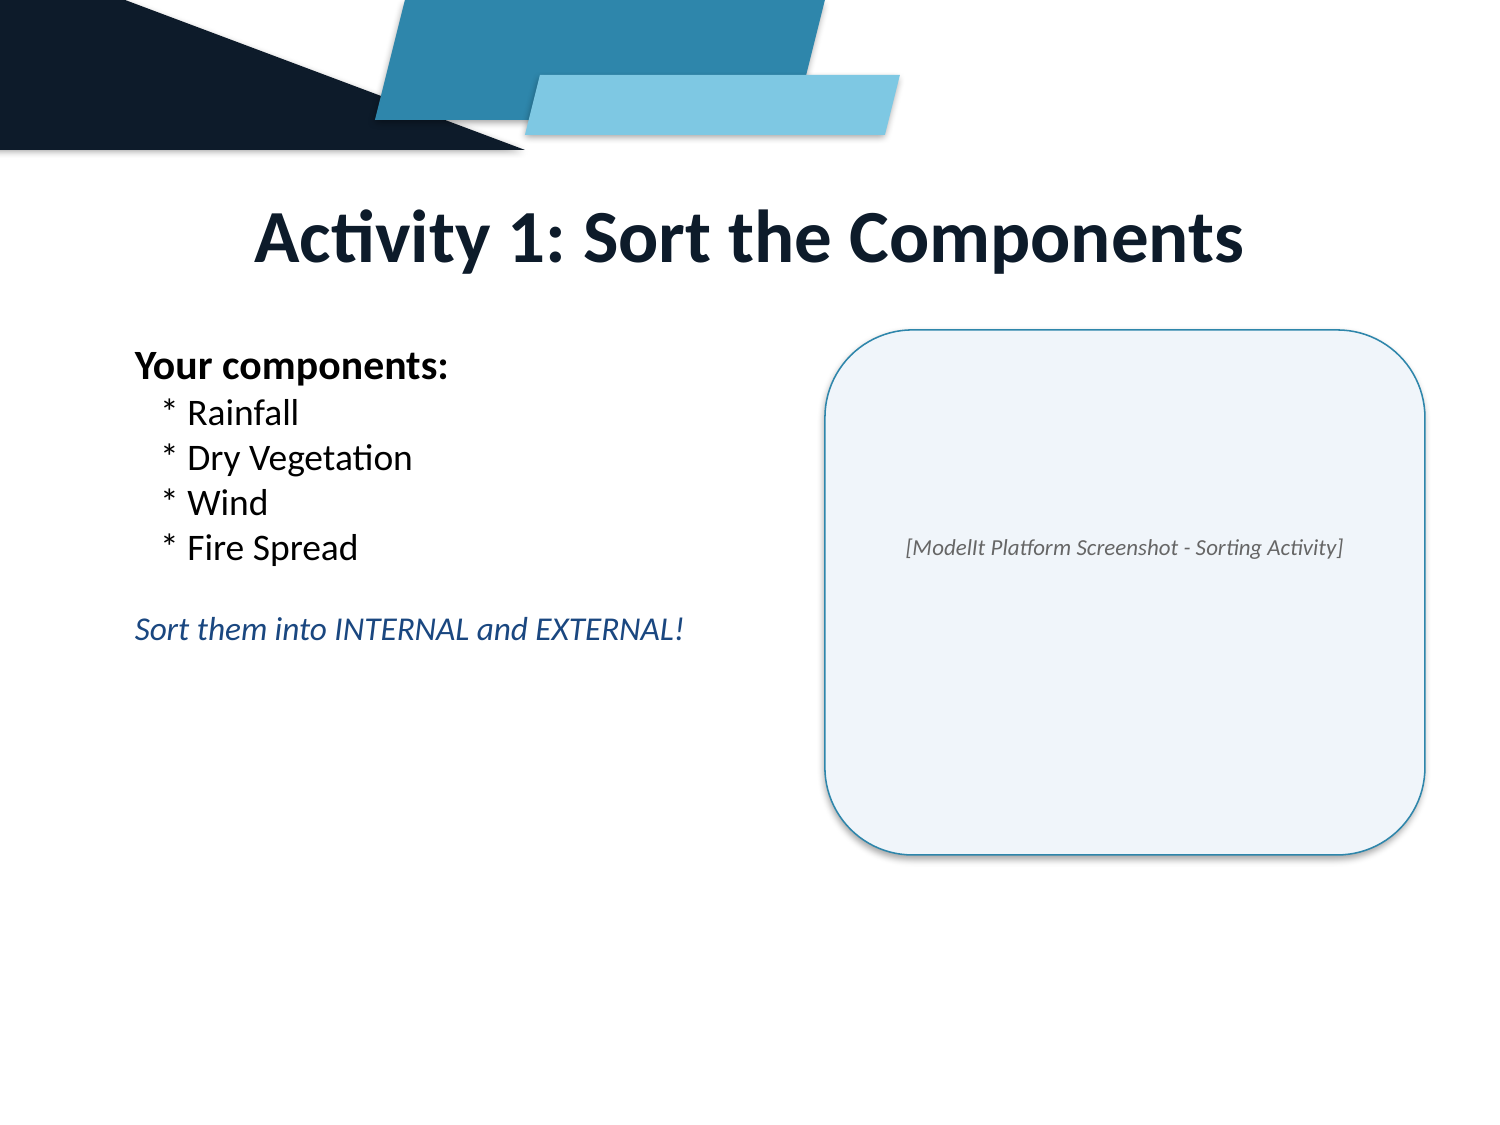

Activity 1: Sort the Components
Your components:
   * Rainfall
   * Dry Vegetation
   * Wind
   * Fire Spread
Sort them into INTERNAL and EXTERNAL!

[ModelIt Platform Screenshot - Sorting Activity]